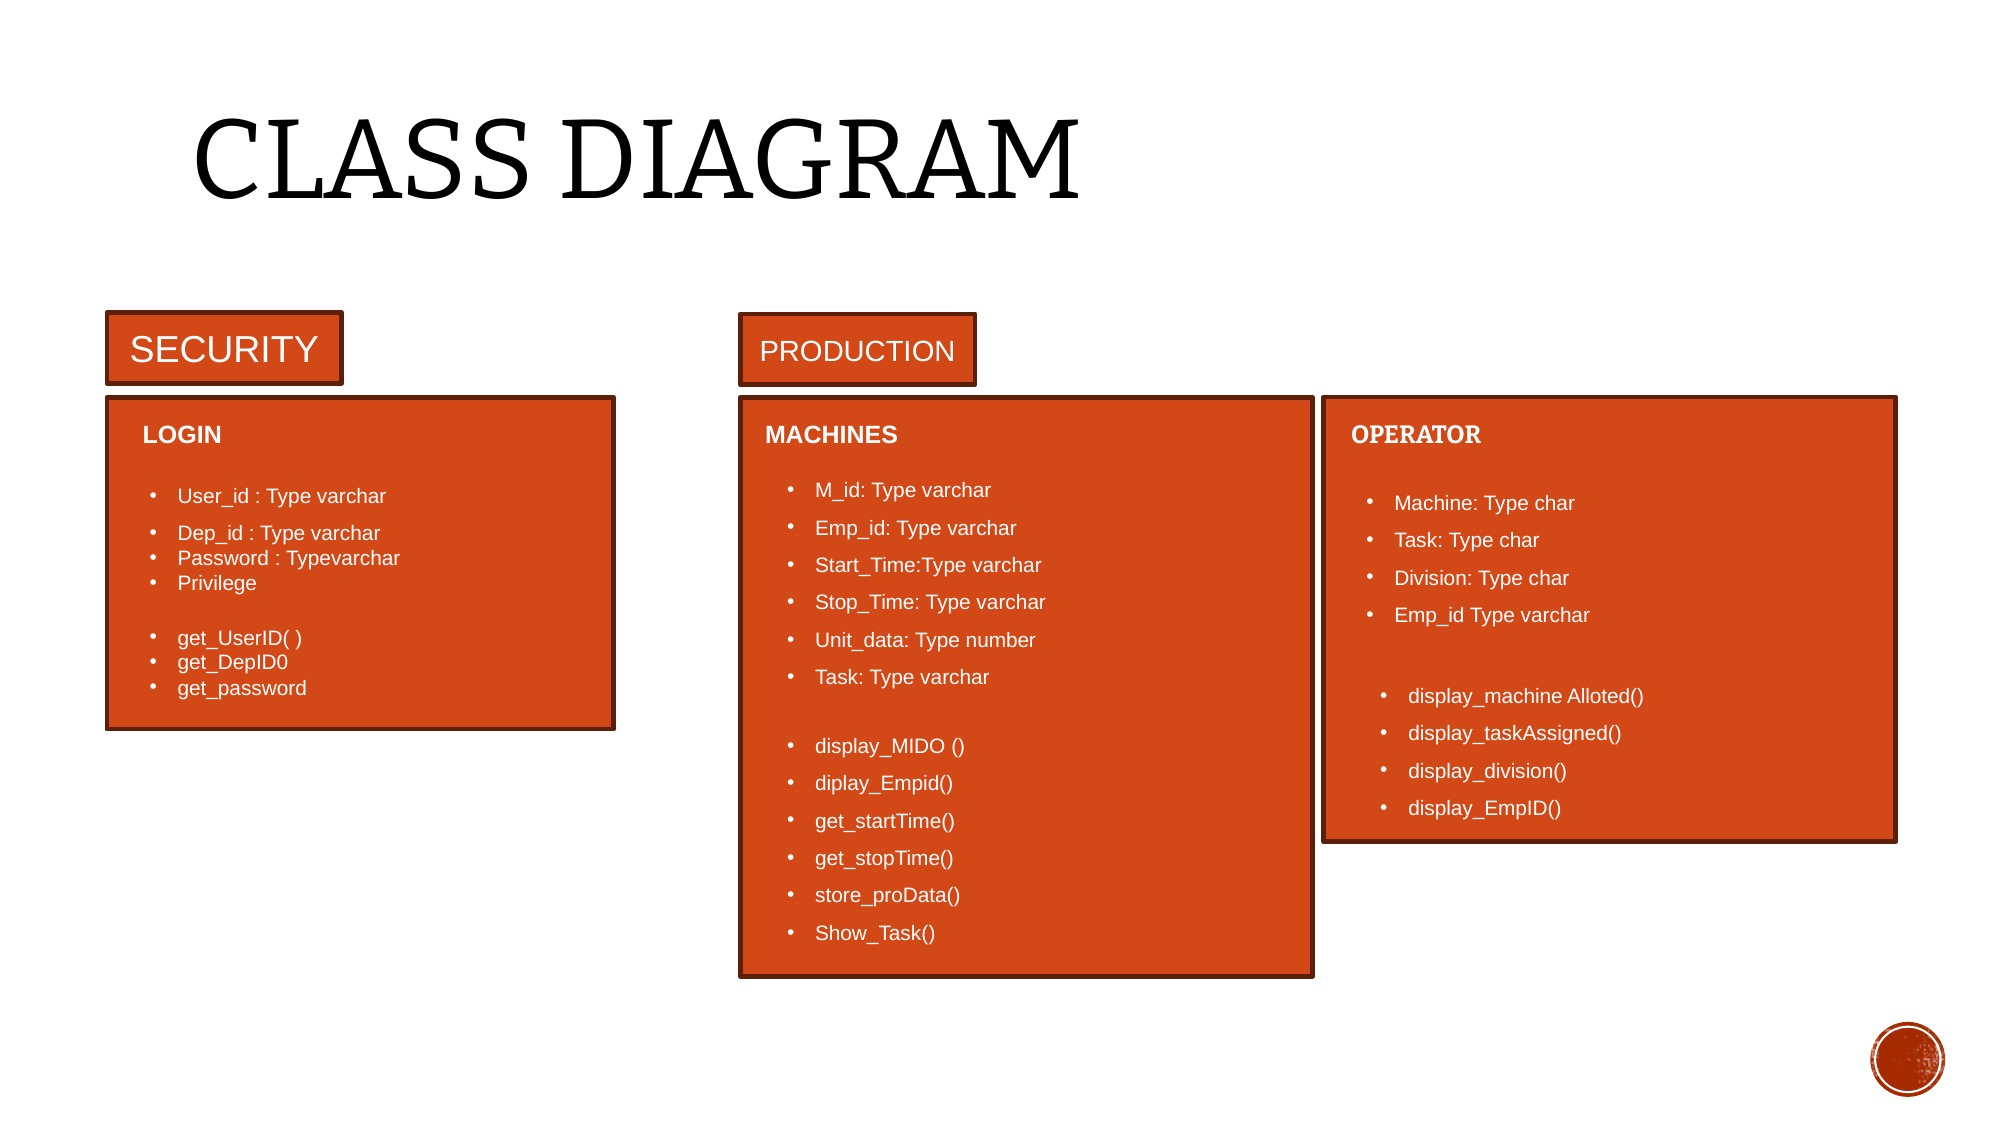

# Class Diagram
SECURITY
PRODUCTION

LOGIN
MACHINES
OPERATOR
M_id: Type varchar
Emp_id: Type varchar
Start_Time:Type varchar
Stop_Time: Type varchar
Unit_data: Type number
Task: Type varchar
Machine: Type char
Task: Type char
Division: Type char
Emp_id Type varchar
User_id : Type varchar
Dep_id : Type varchar
Password : Typevarchar
Privilege
get_UserID( )
get_DepID0
get_password
display_machine Alloted()
display_taskAssigned()
display_division()
display_EmpID()
display_MIDO ()
diplay_Empid()
get_startTime()
get_stopTime()
store_proData()
Show_Task()